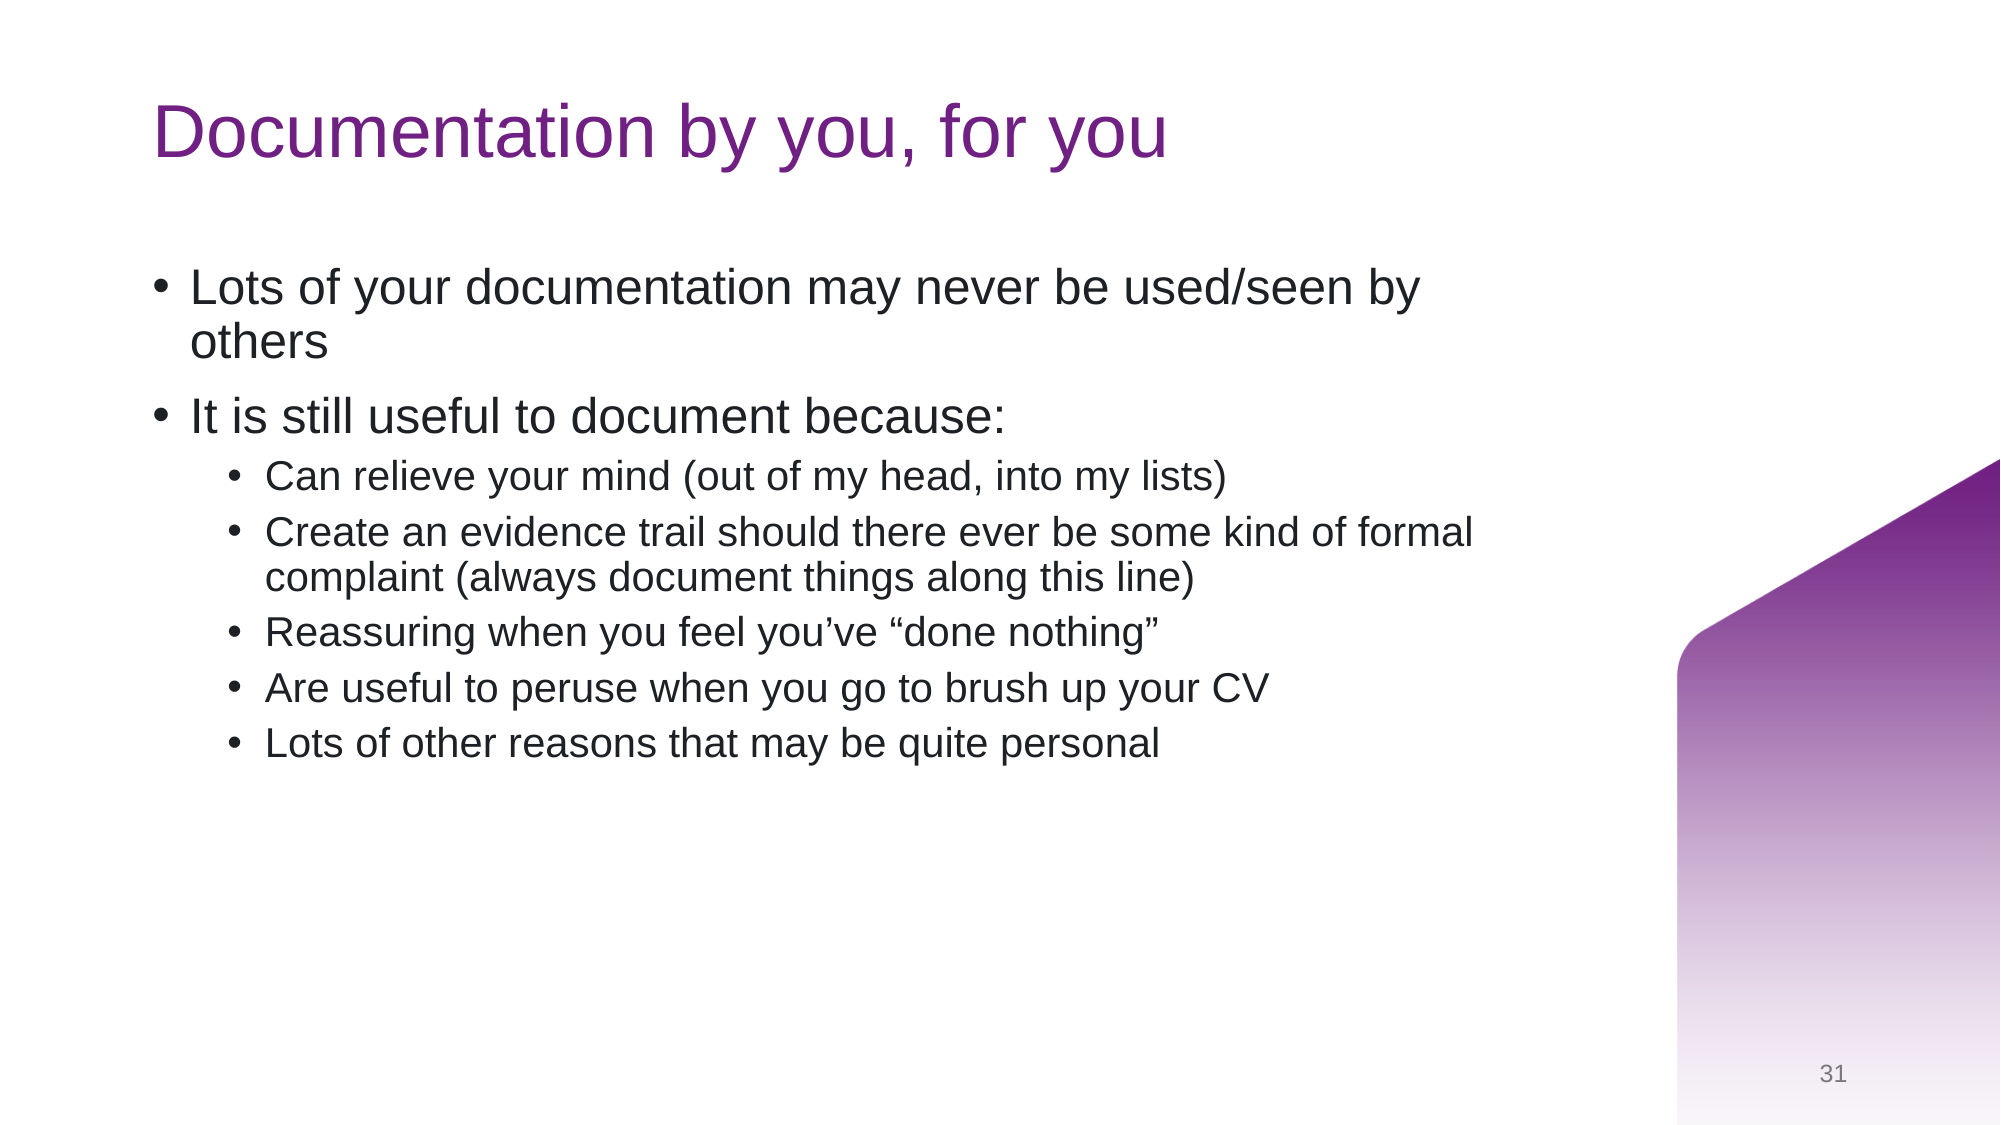

# Documentation by you, for you
Lots of your documentation may never be used/seen by others
It is still useful to document because:
Can relieve your mind (out of my head, into my lists)
Create an evidence trail should there ever be some kind of formal complaint (always document things along this line)
Reassuring when you feel you’ve “done nothing”
Are useful to peruse when you go to brush up your CV
Lots of other reasons that may be quite personal
31